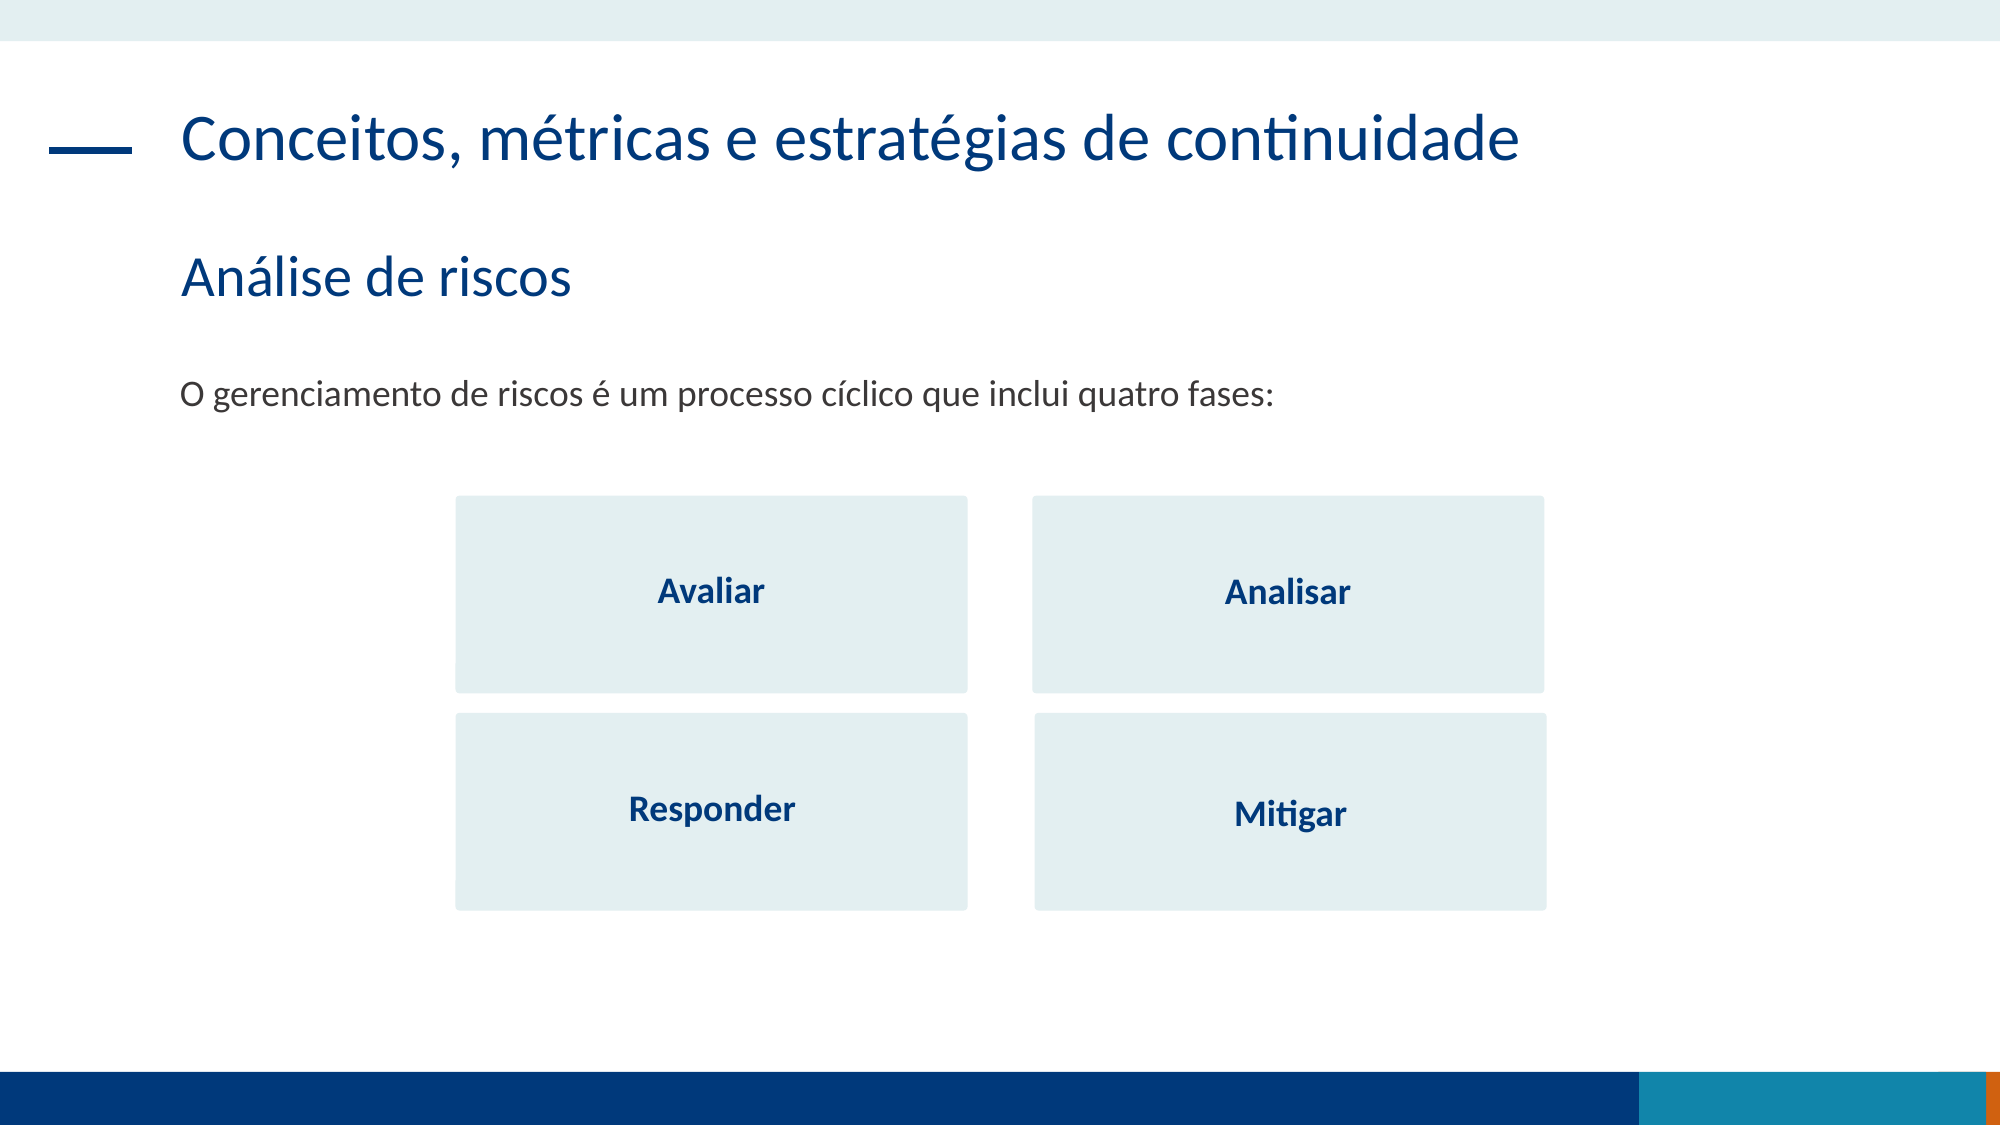

Conceitos, métricas e estratégias de continuidade

Análise de riscos

O gerenciamento de riscos é um processo cíclico que inclui quatro fases:

Avaliar

Analisar

Responder

Mitigar